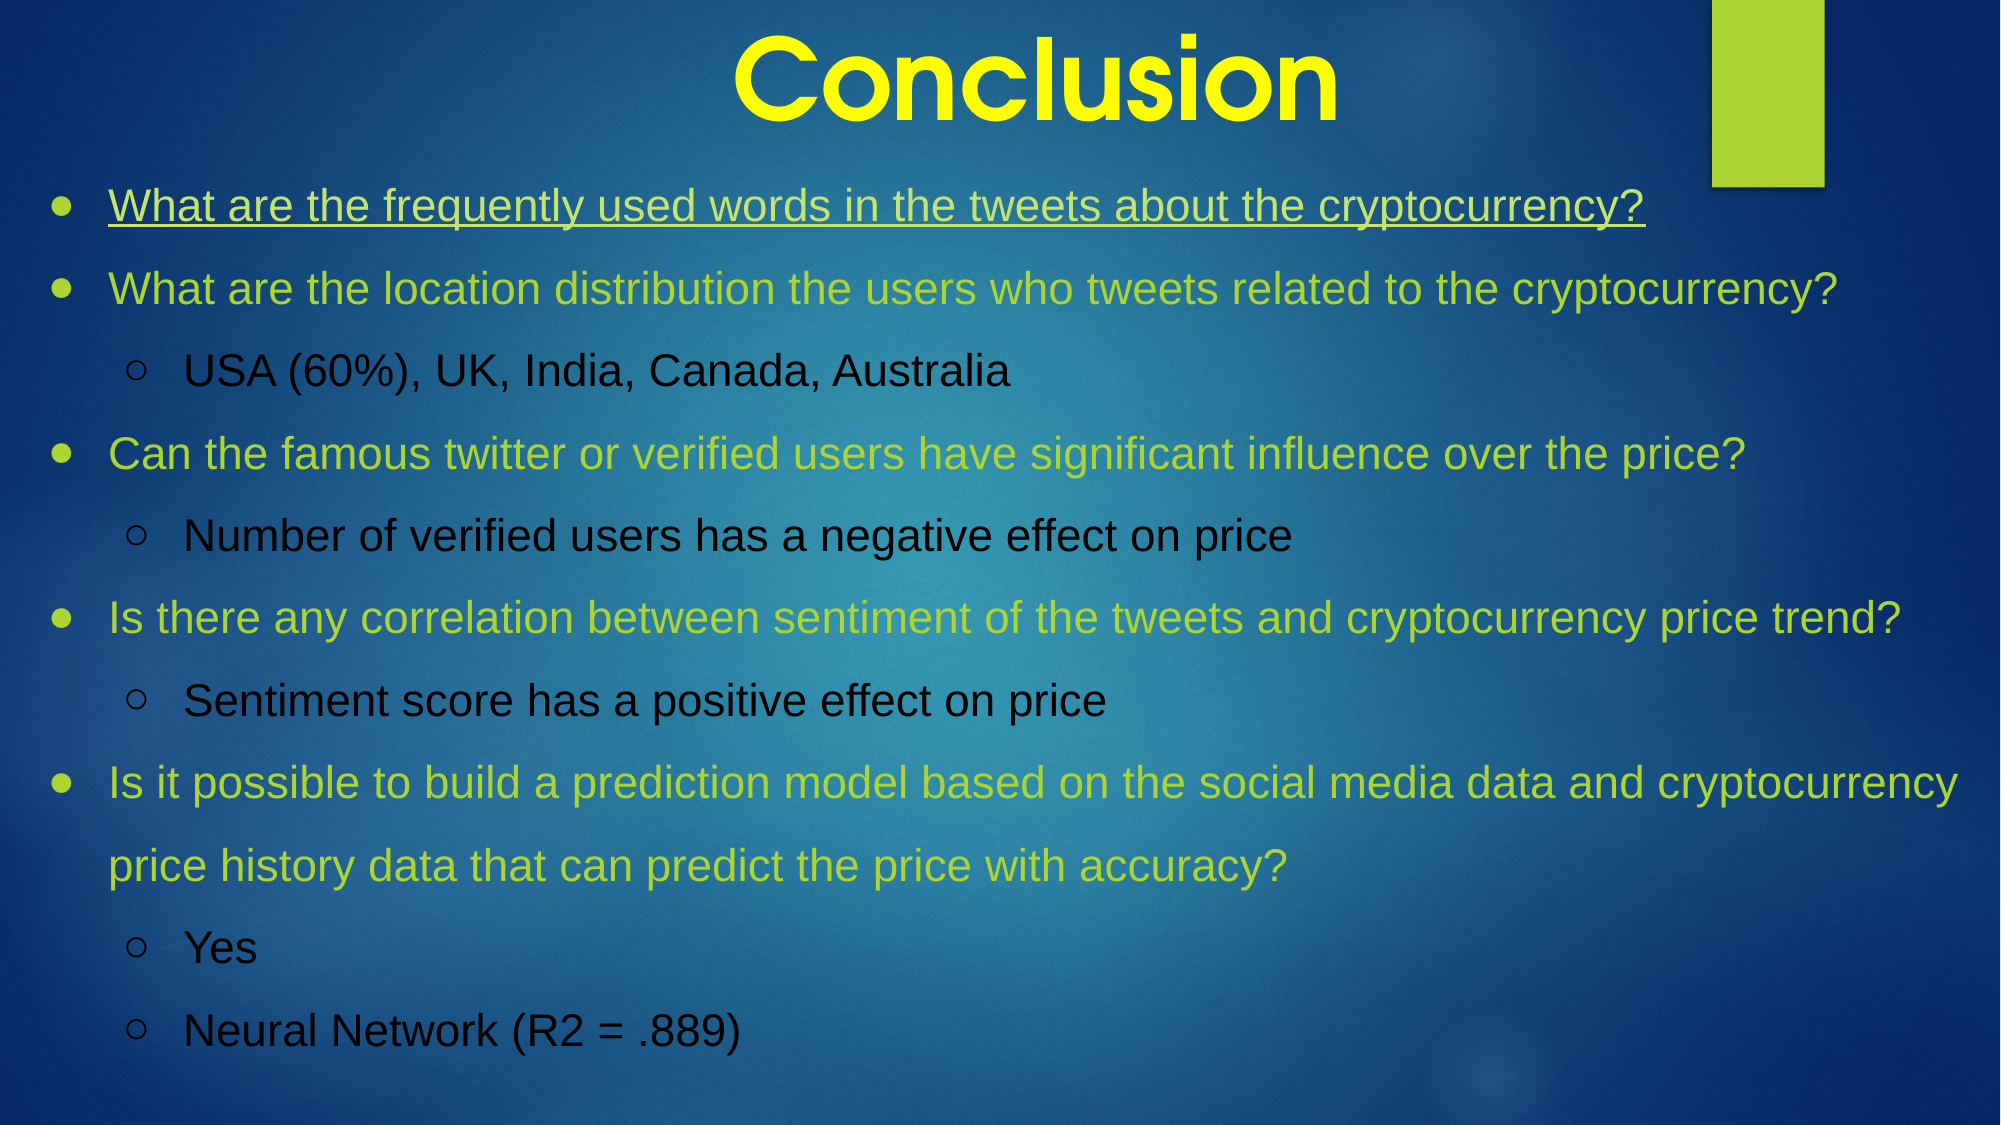

# Conclusion
What are the frequently used words in the tweets about the cryptocurrency?
What are the location distribution the users who tweets related to the cryptocurrency?
USA (60%), UK, India, Canada, Australia
Can the famous twitter or verified users have significant influence over the price?
Number of verified users has a negative effect on price
Is there any correlation between sentiment of the tweets and cryptocurrency price trend?
Sentiment score has a positive effect on price
Is it possible to build a prediction model based on the social media data and cryptocurrency price history data that can predict the price with accuracy?
Yes
Neural Network (R2 = .889)